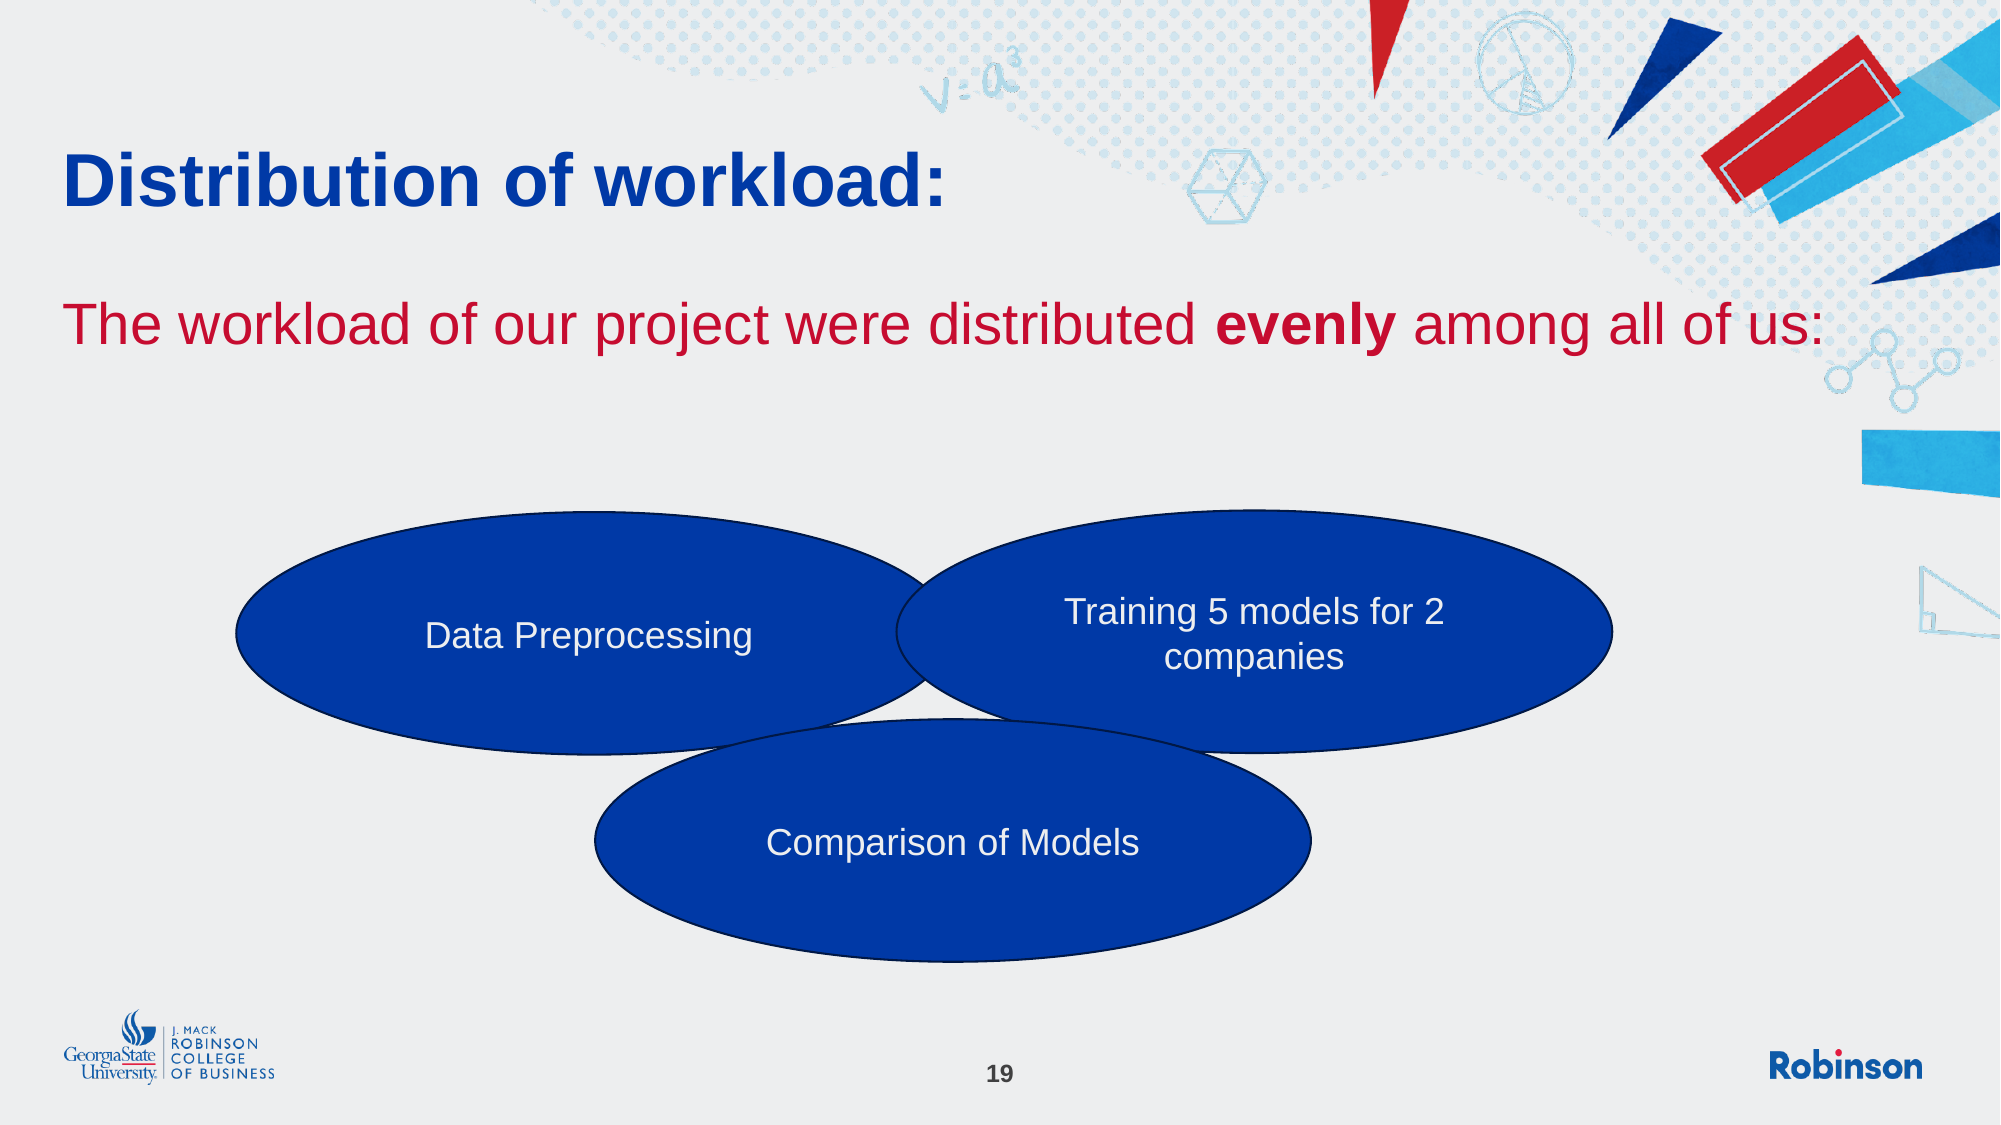

# Distribution of workload:
The workload of our project were distributed evenly among all of us:

Training 5 models for 2 companies
Data Preprocessing
Comparison of Models
19